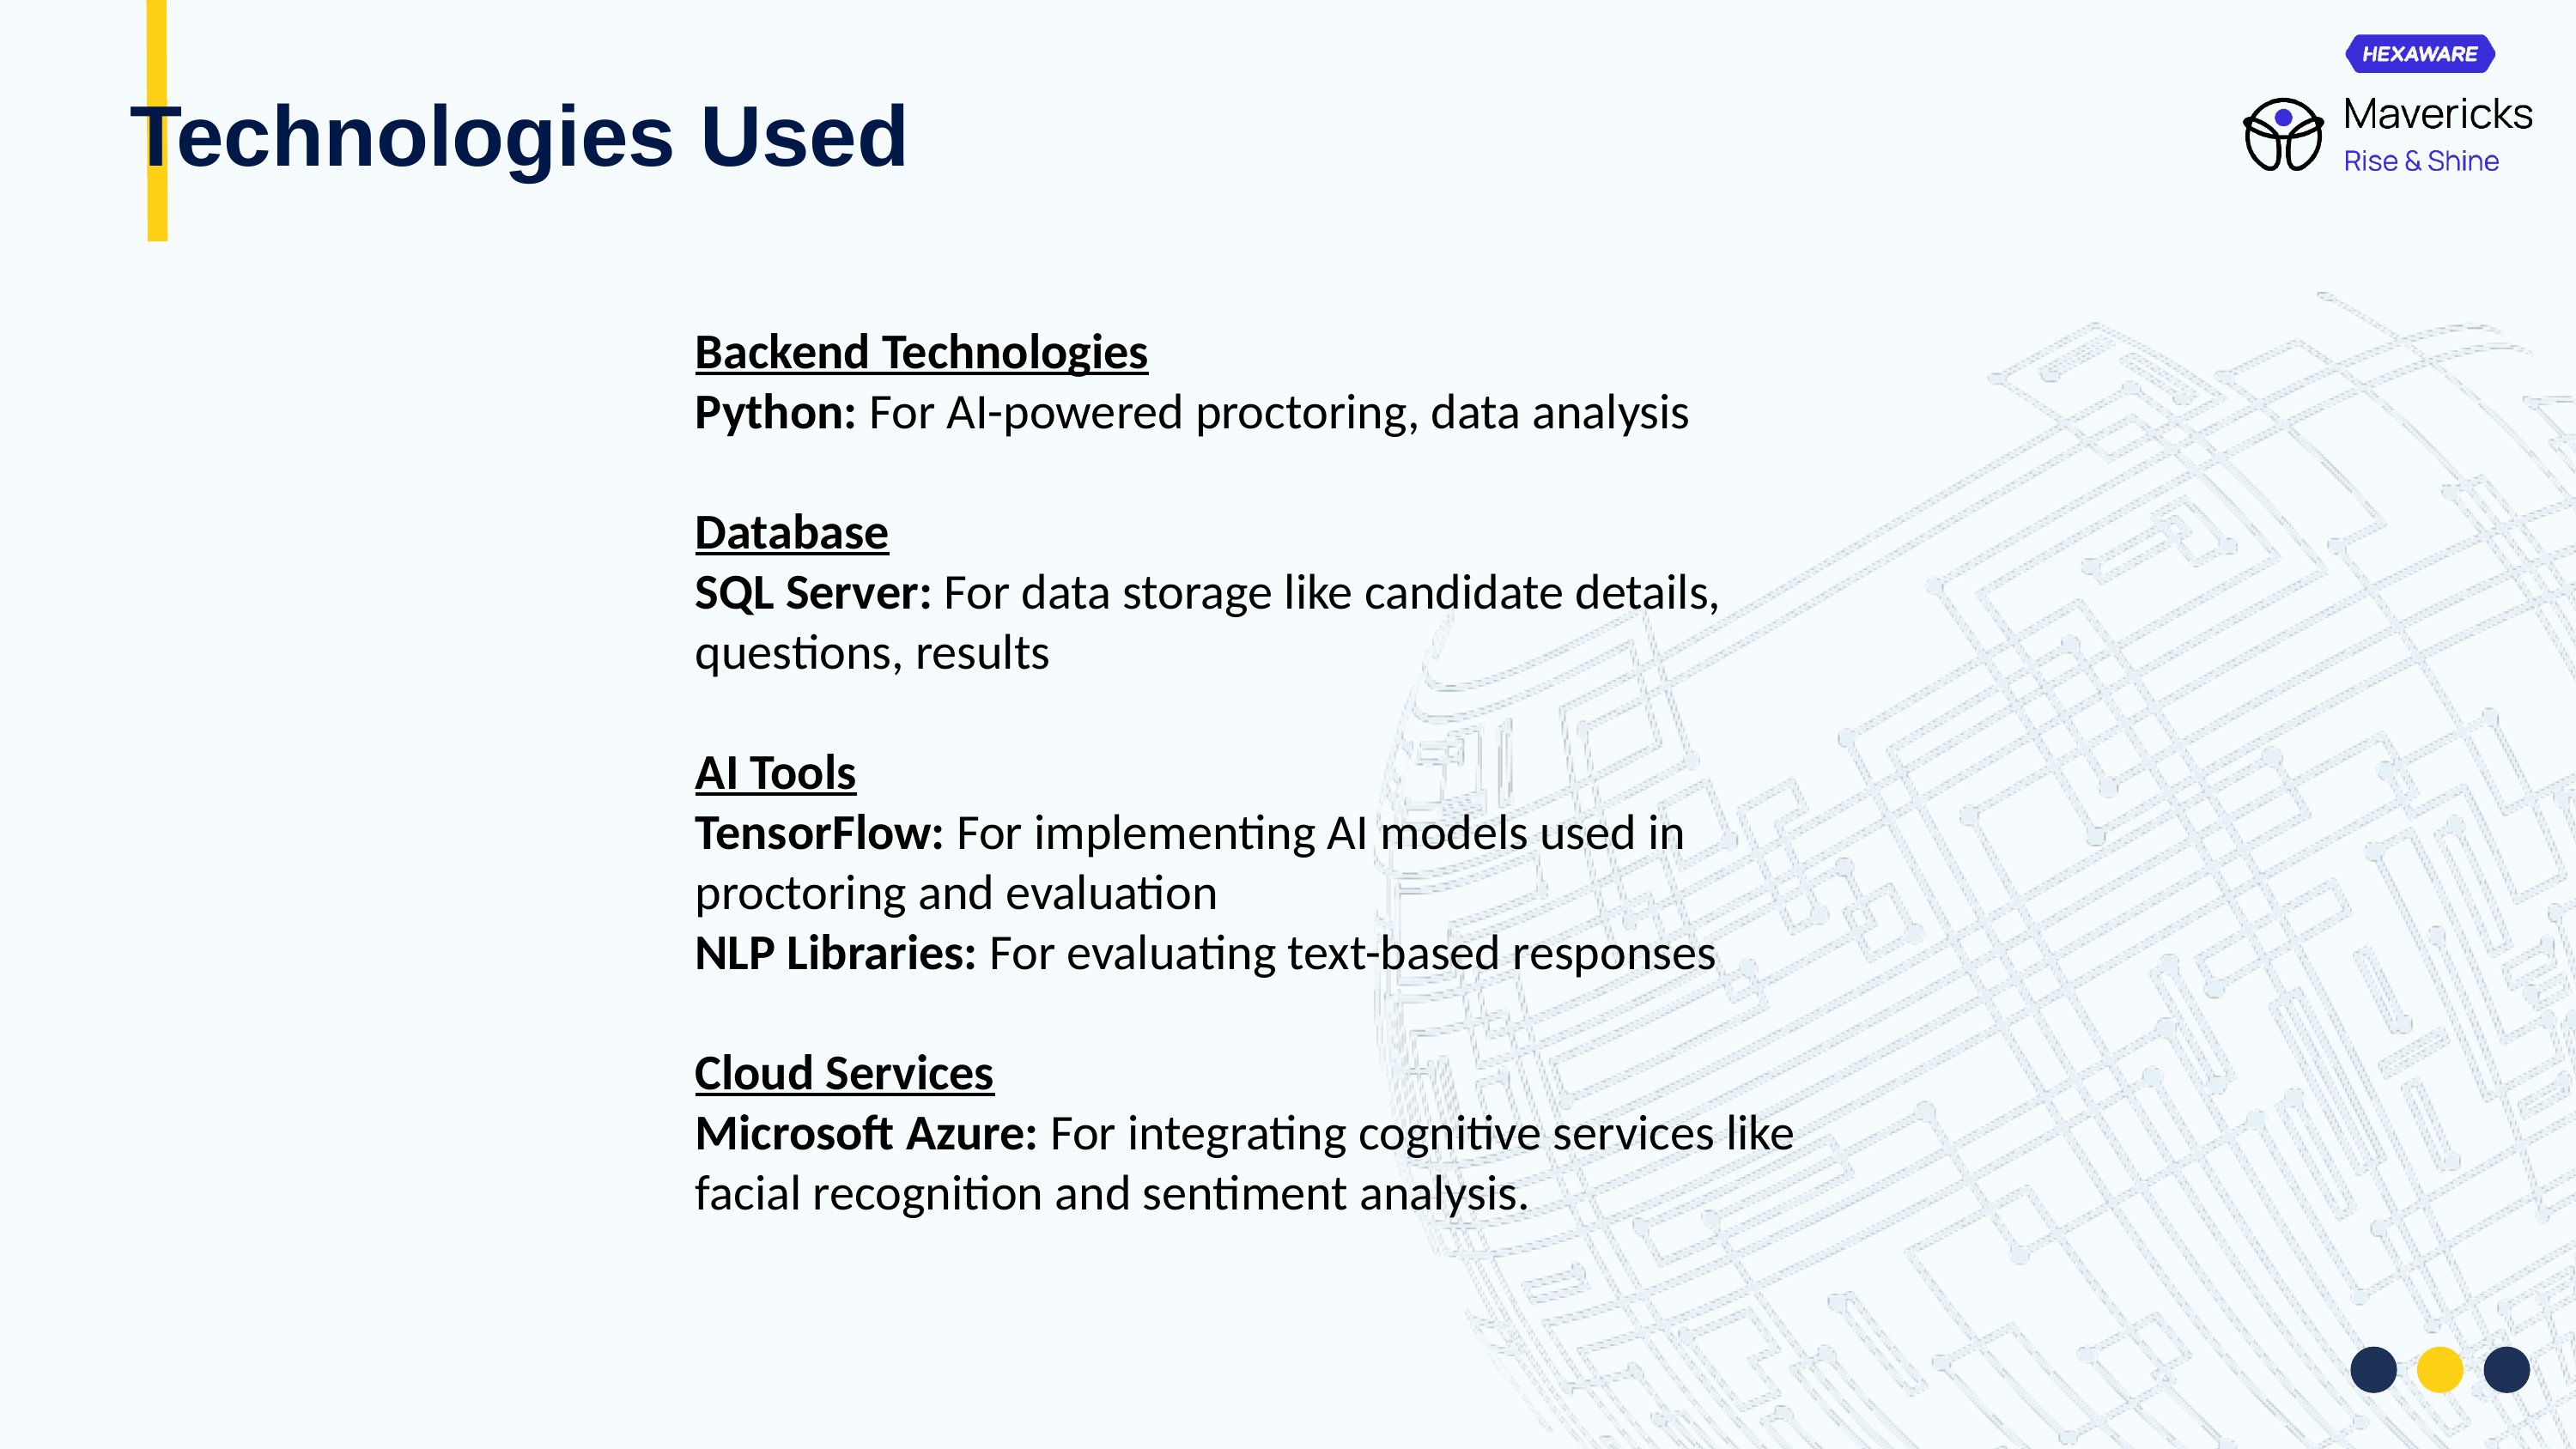

Technologies Used

Backend Technologies
Python: For AI-powered proctoring, data analysis

Database
SQL Server: For data storage like candidate details, questions, results

AI Tools
TensorFlow: For implementing AI models used in proctoring and evaluation
NLP Libraries: For evaluating text-based responses

Cloud Services
Microsoft Azure: For integrating cognitive services like facial recognition and sentiment analysis.